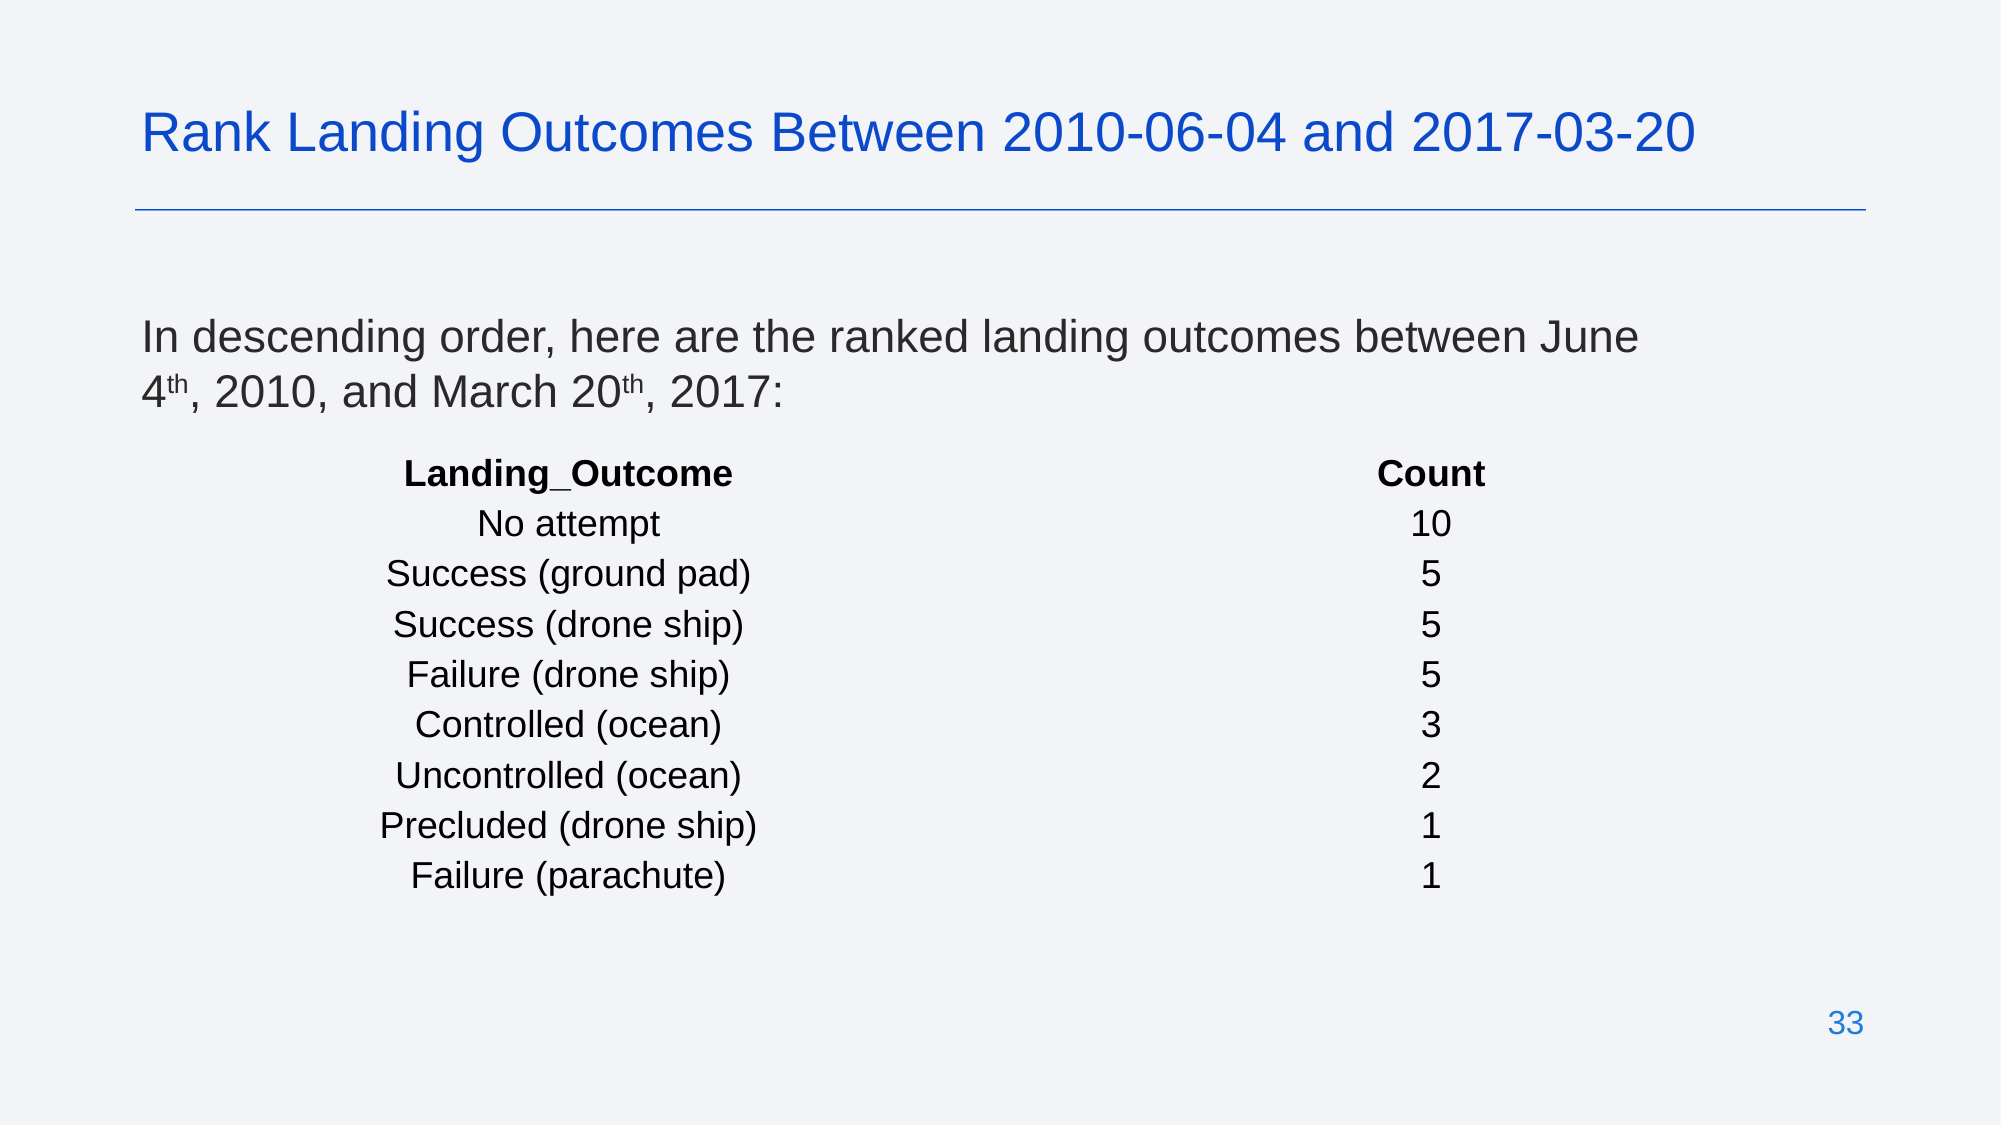

Rank Landing Outcomes Between 2010-06-04 and 2017-03-20
In descending order, here are the ranked landing outcomes between June 4th, 2010, and March 20th, 2017:

| Landing\_Outcome | Count |
| --- | --- |
| No attempt | 10 |
| Success (ground pad) | 5 |
| Success (drone ship) | 5 |
| Failure (drone ship) | 5 |
| Controlled (ocean) | 3 |
| Uncontrolled (ocean) | 2 |
| Precluded (drone ship) | 1 |
| Failure (parachute) | 1 |
33